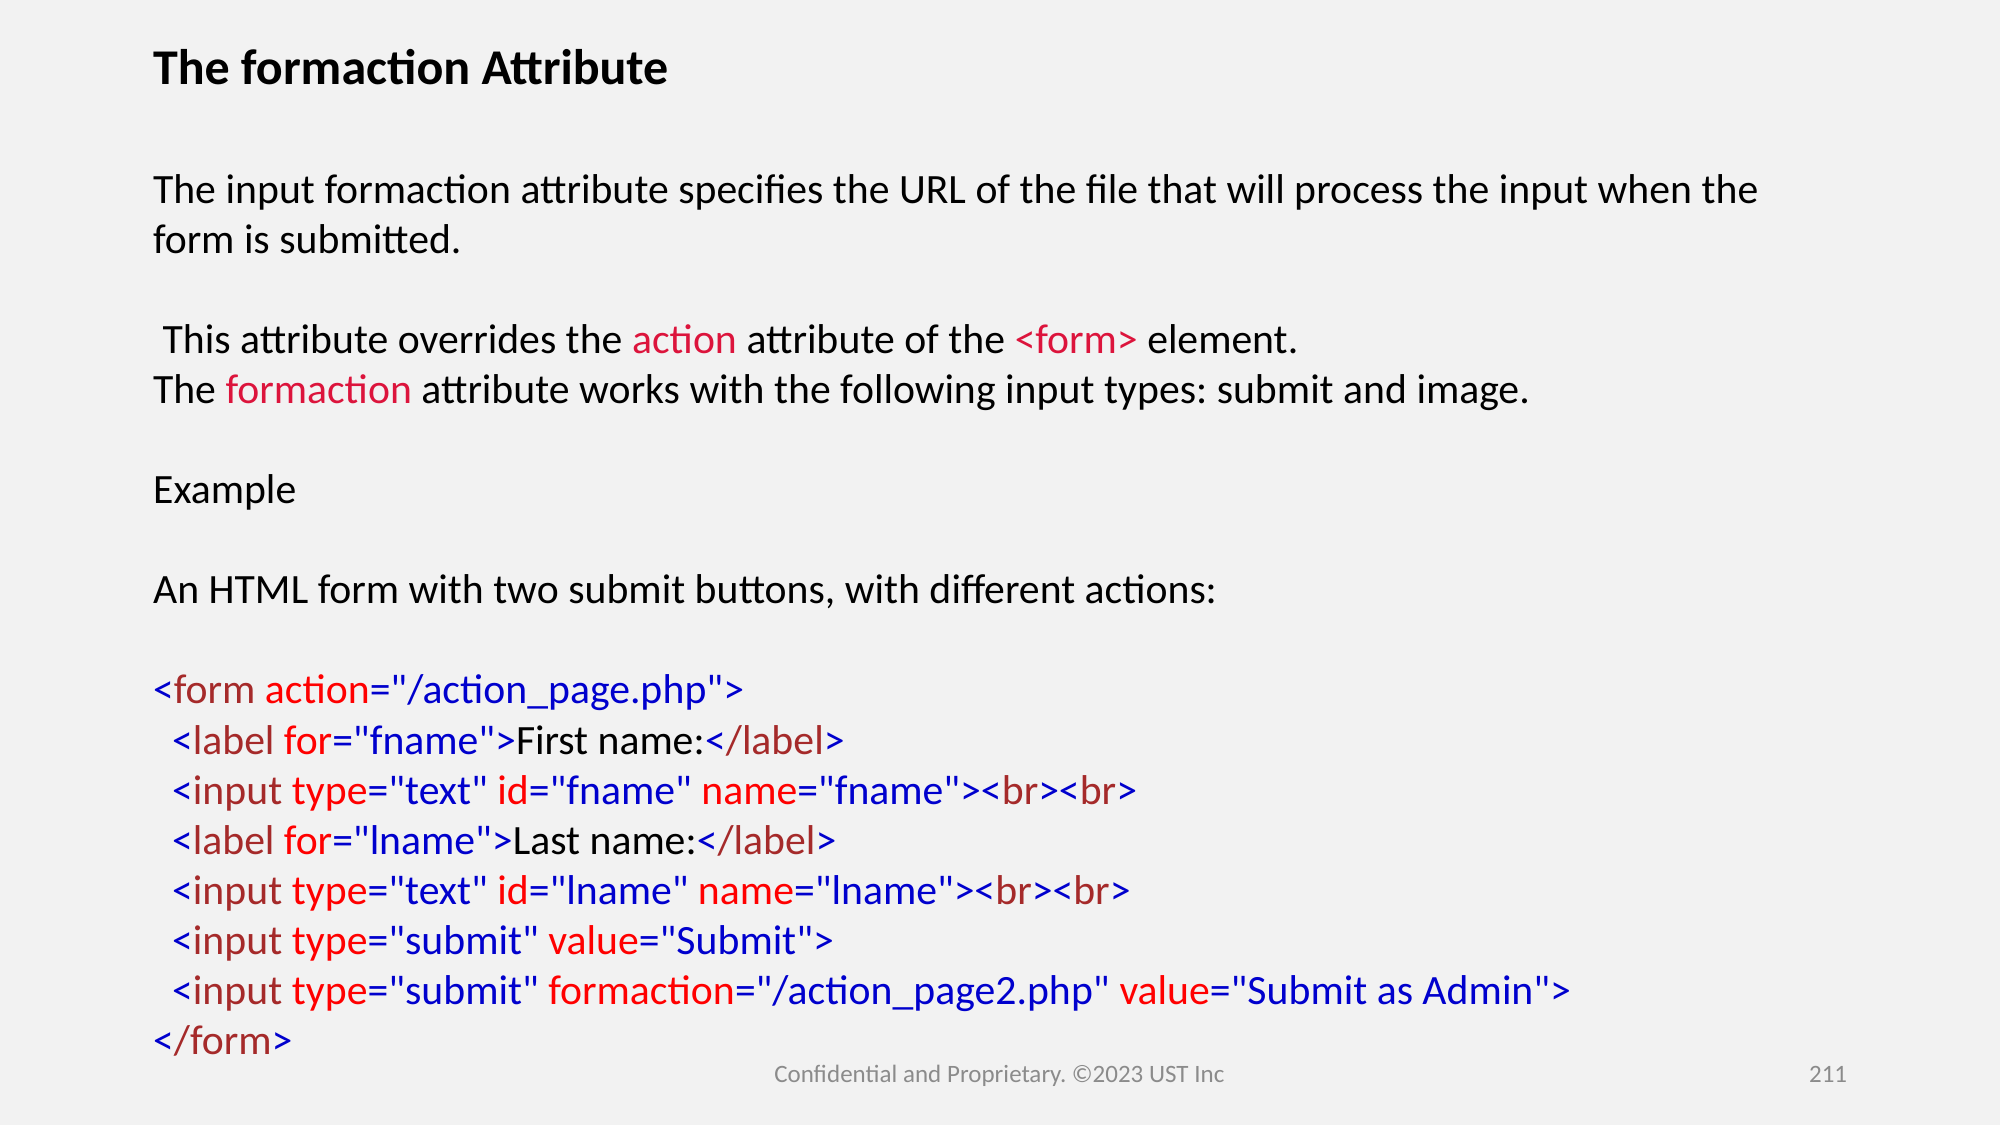

The formaction Attribute

The input formaction attribute specifies the URL of the file that will process the input when the form is submitted.

 This attribute overrides the action attribute of the <form> element.
The formaction attribute works with the following input types: submit and image.

Example

An HTML form with two submit buttons, with different actions:

<form action="/action_page.php">
  <label for="fname">First name:</label>
  <input type="text" id="fname" name="fname"><br><br>
  <label for="lname">Last name:</label>
  <input type="text" id="lname" name="lname"><br><br>
  <input type="submit" value="Submit">
  <input type="submit" formaction="/action_page2.php" value="Submit as Admin">
</form>

Confidential and Proprietary. ©2023 UST Inc
211